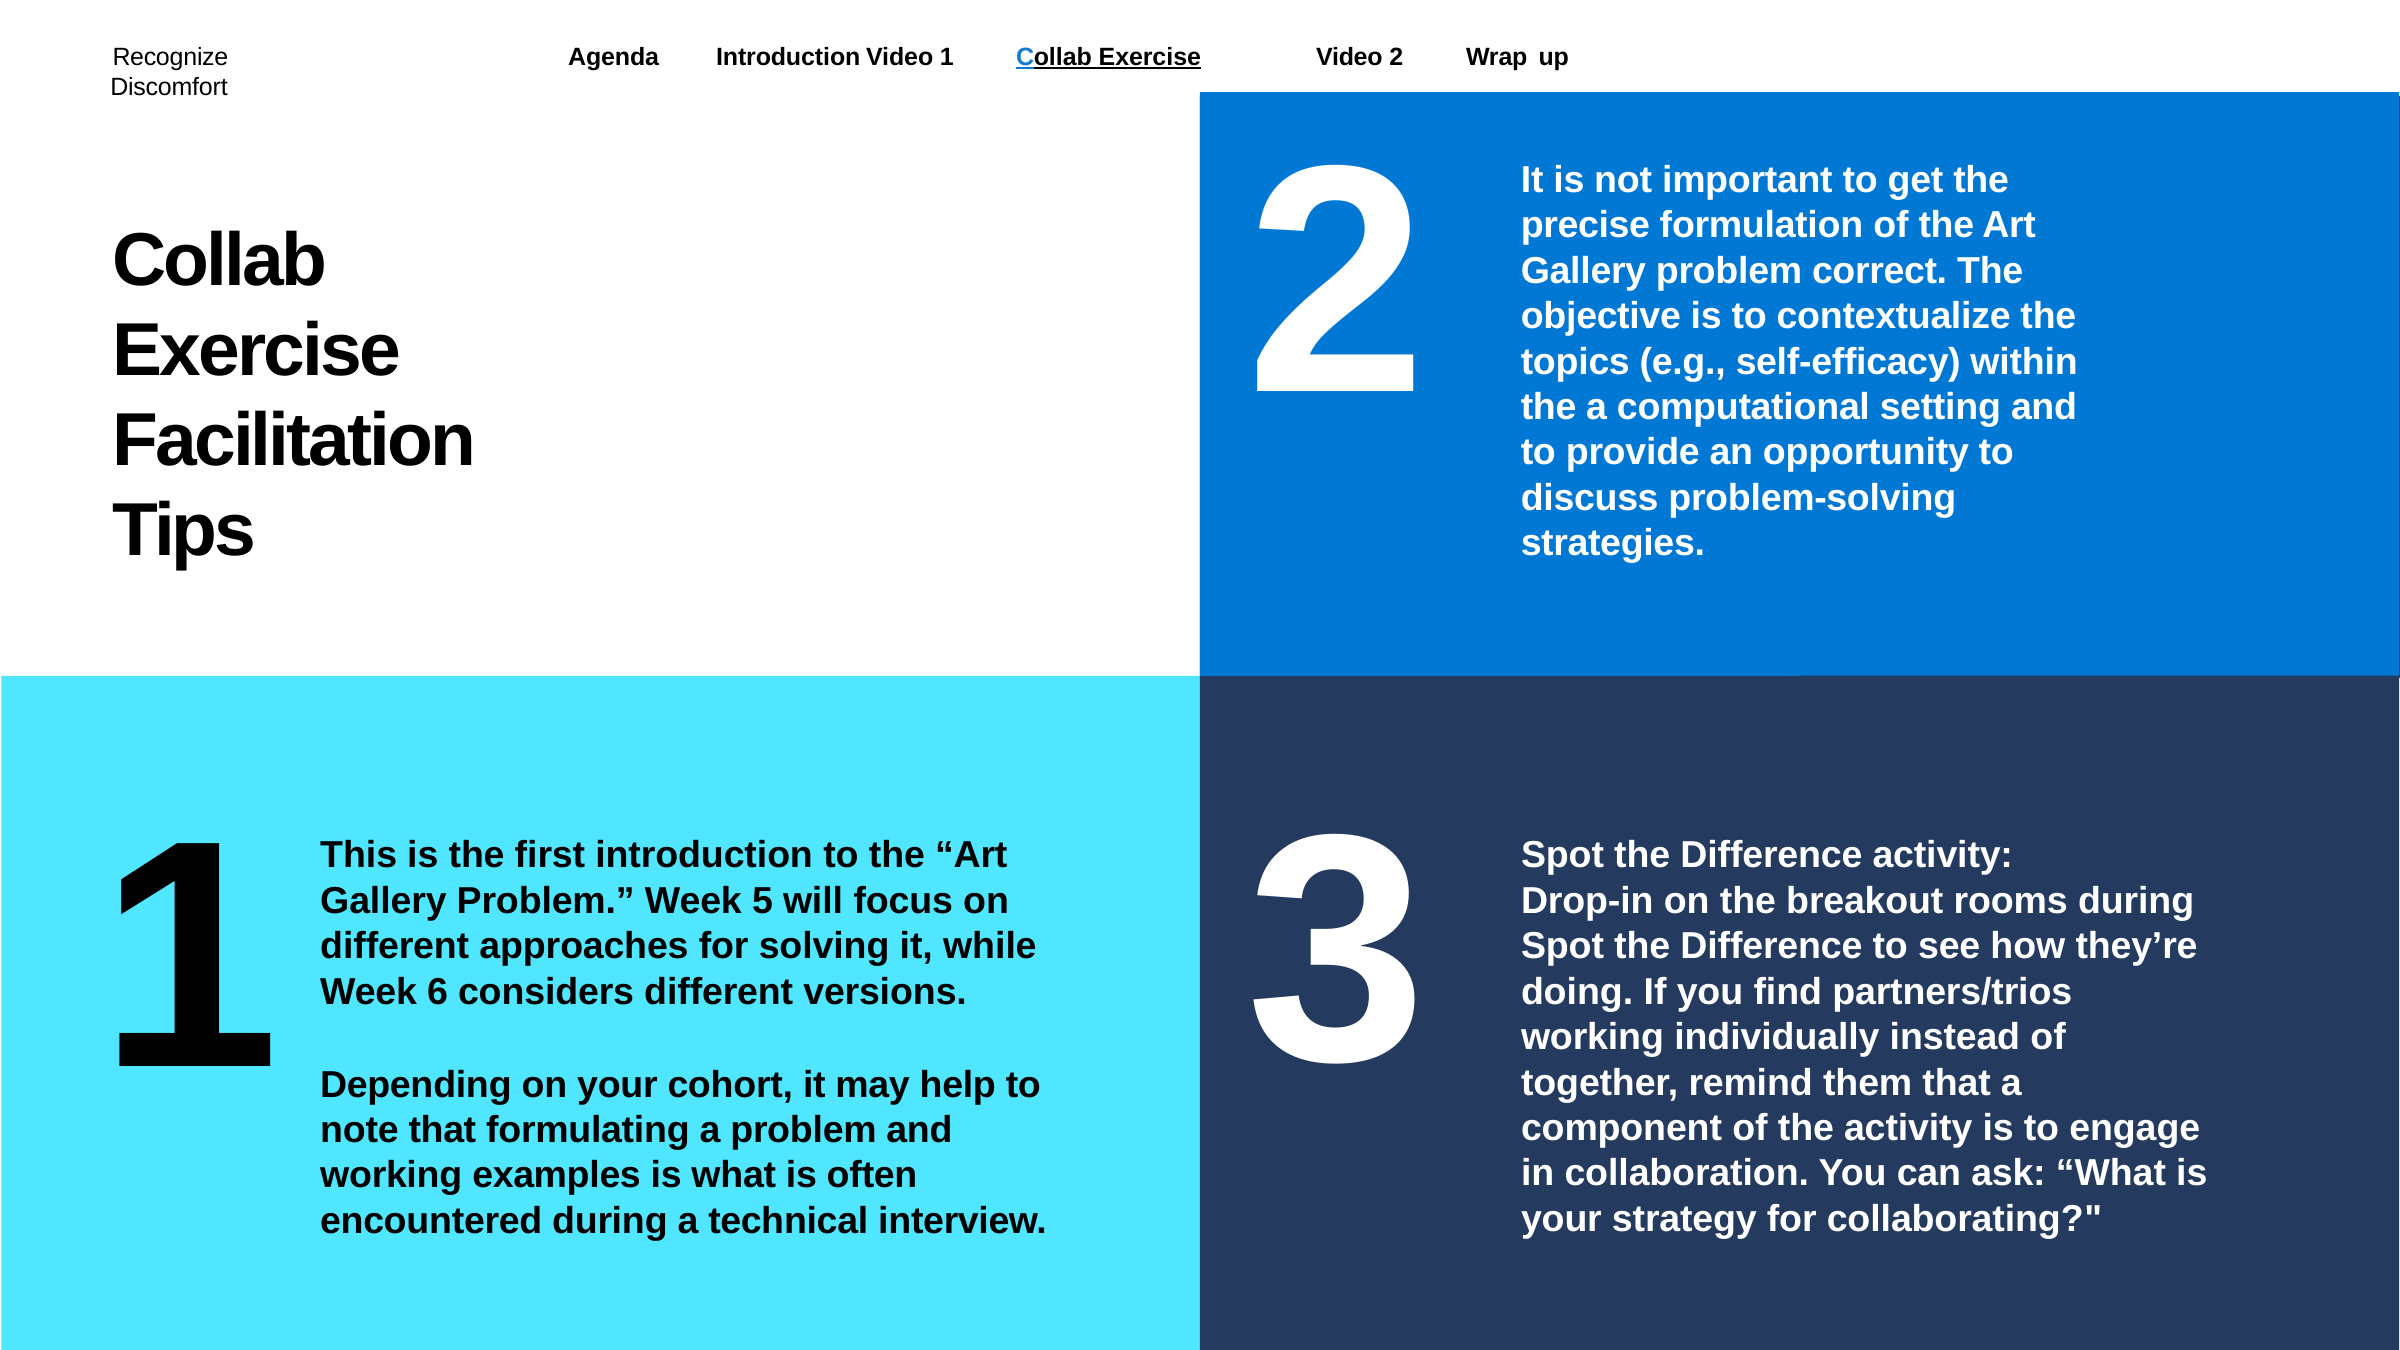

2

It is not important to get the precise formulation of the Art Gallery problem correct. The objective is to contextualize the topics (e.g., self-efficacy) within the a computational setting and to provide an opportunity to discuss problem-solving strategies.

Collab Exercise Facilitation Tips

3
1
Spot the Difference activity:
Drop-in on the breakout rooms during Spot the Difference to see how they’re doing. If you find partners/trios working individually instead of together, remind them that a component of the activity is to engage in collaboration. You can ask: “What is your strategy for collaborating?"
This is the first introduction to the “Art Gallery Problem.” Week 5 will focus on different approaches for solving it, while Week 6 considers different versions.

Depending on your cohort, it may help to note that formulating a problem and working examples is what is often encountered during a technical interview.

44